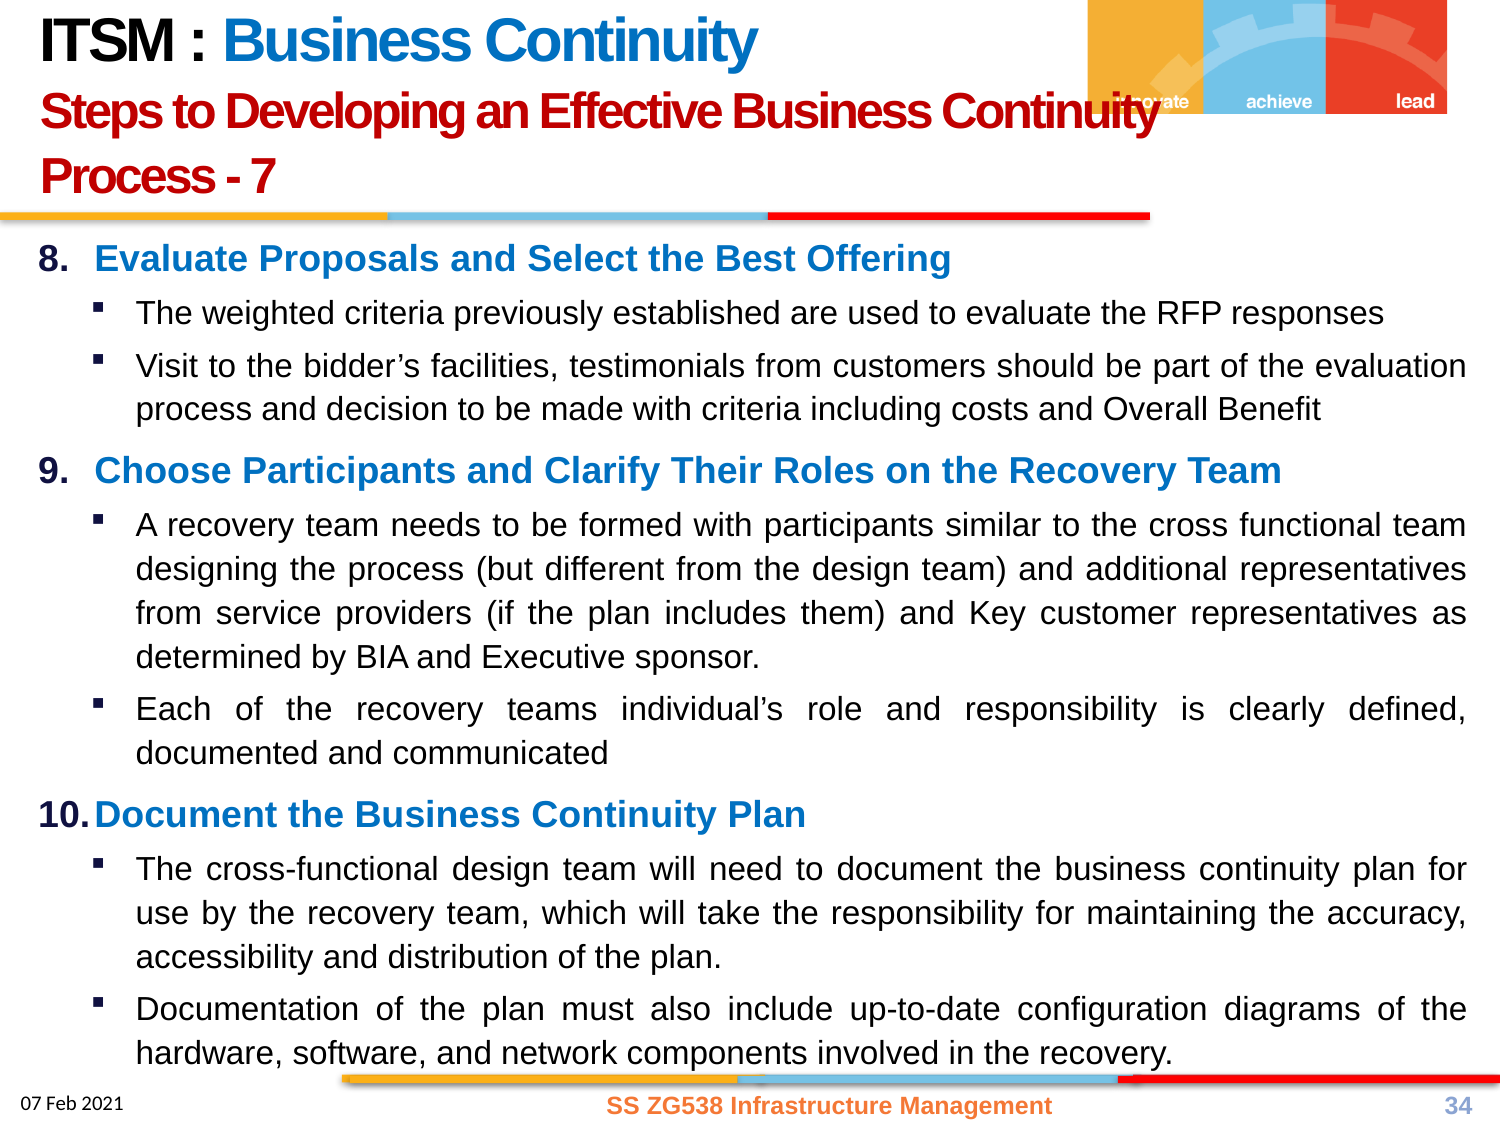

ITSM : Business Continuity
Steps to Developing an Effective Business Continuity Process - 7
Evaluate Proposals and Select the Best Offering
The weighted criteria previously established are used to evaluate the RFP responses
Visit to the bidder’s facilities, testimonials from customers should be part of the evaluation process and decision to be made with criteria including costs and Overall Benefit
Choose Participants and Clarify Their Roles on the Recovery Team
A recovery team needs to be formed with participants similar to the cross functional team designing the process (but different from the design team) and additional representatives from service providers (if the plan includes them) and Key customer representatives as determined by BIA and Executive sponsor.
Each of the recovery teams individual’s role and responsibility is clearly defined, documented and communicated
Document the Business Continuity Plan
The cross-functional design team will need to document the business continuity plan for use by the recovery team, which will take the responsibility for maintaining the accuracy, accessibility and distribution of the plan.
Documentation of the plan must also include up-to-date configuration diagrams of the hardware, software, and network components involved in the recovery.
SS ZG538 Infrastructure Management
34